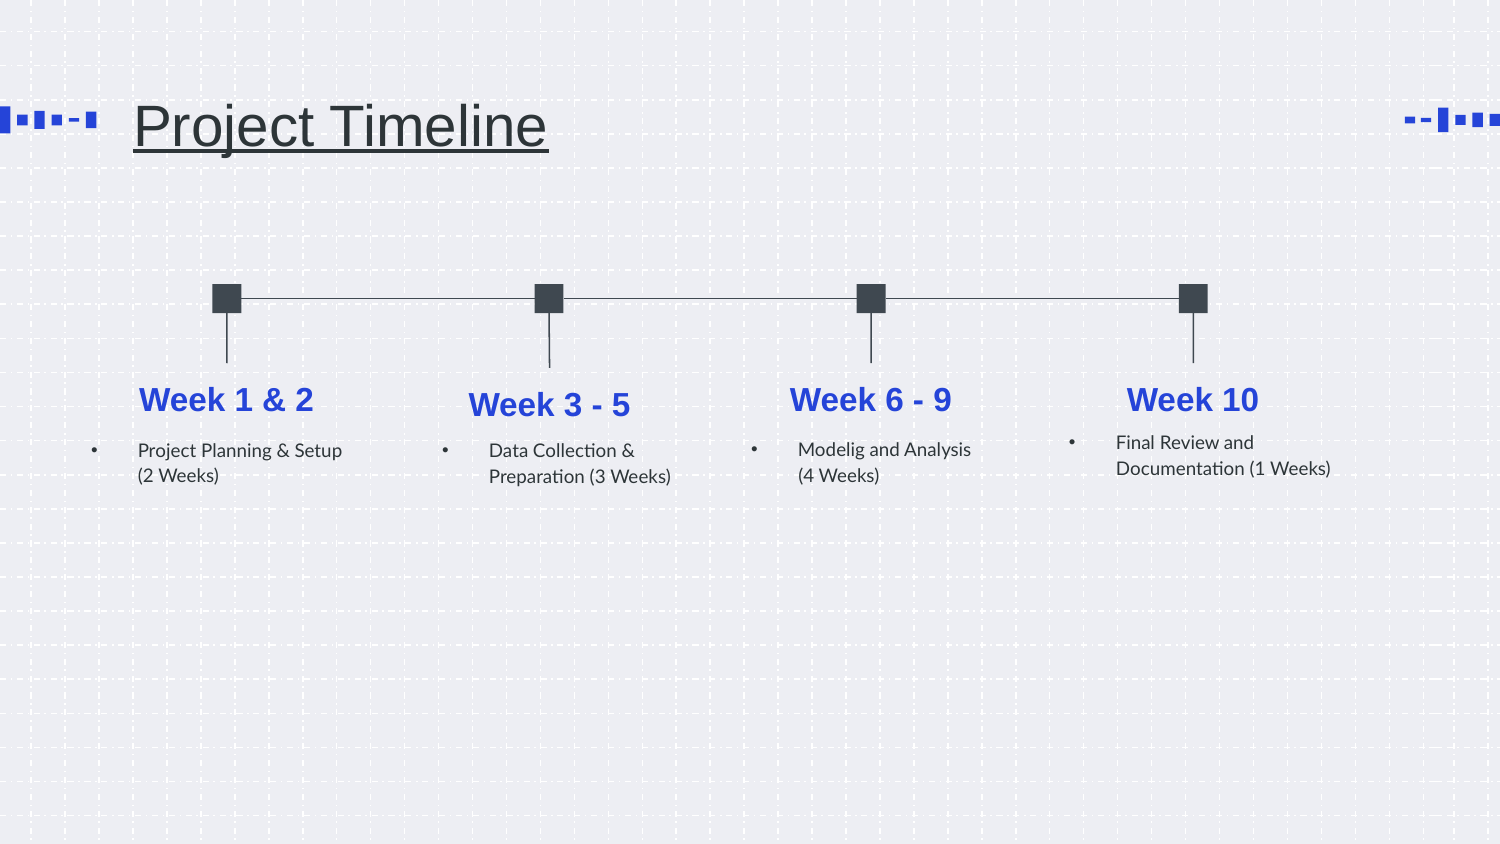

# Project Timeline

Week 1 & 2
Week 6 - 9
Week 10
Week 3 - 5
Final Review and Documentation (1 Weeks)
Modelig and Analysis
          (4 Weeks)
Project Planning & Setup (2 Weeks)
Data Collection & Preparation (3 Weeks)